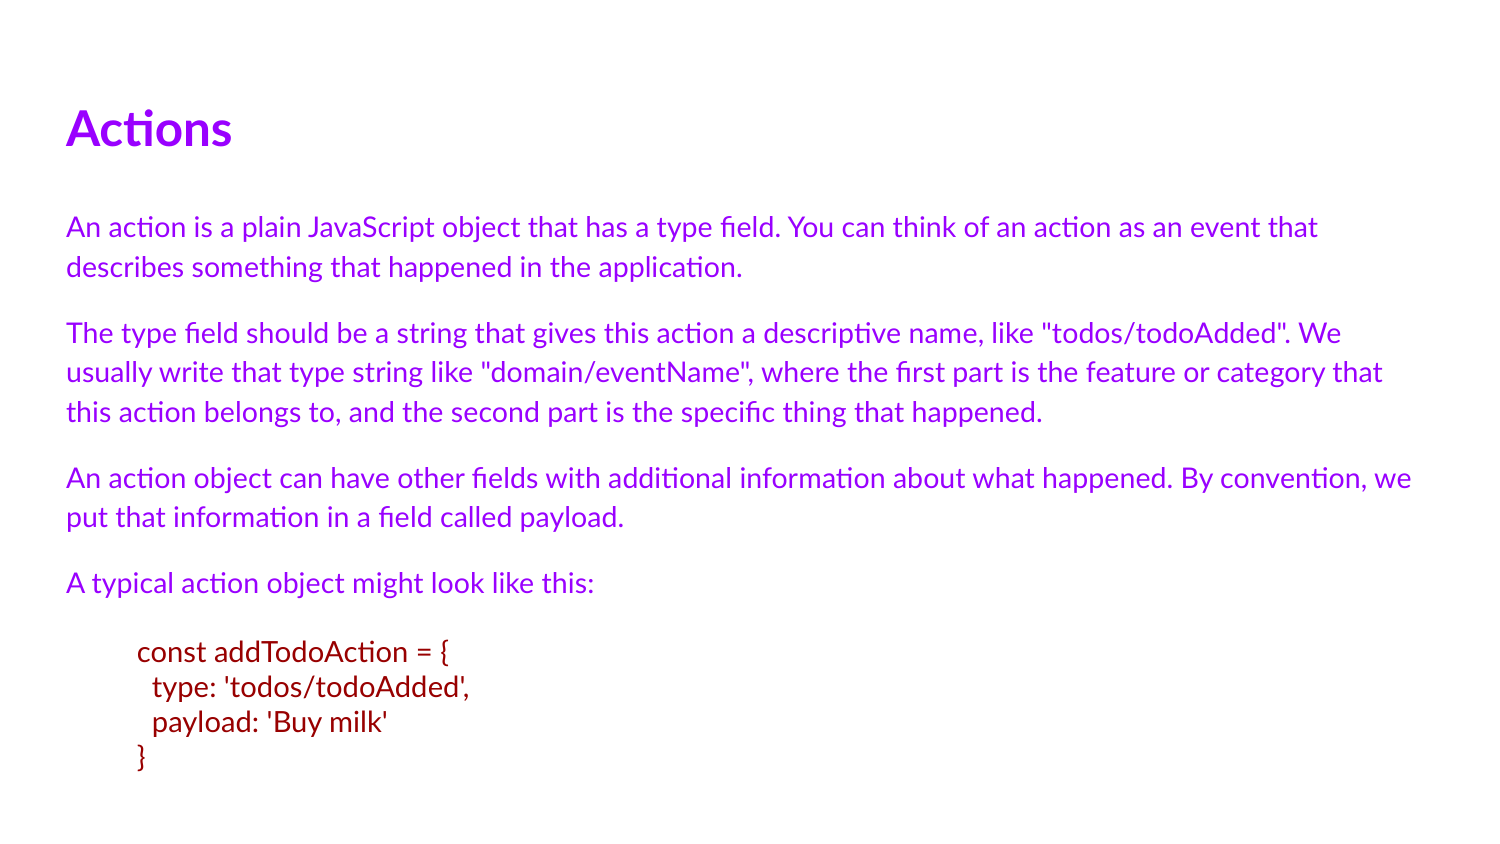

# Actions

An action is a plain JavaScript object that has a type field. You can think of an action as an event that describes something that happened in the application.
The type field should be a string that gives this action a descriptive name, like "todos/todoAdded". We usually write that type string like "domain/eventName", where the first part is the feature or category that this action belongs to, and the second part is the specific thing that happened.
An action object can have other fields with additional information about what happened. By convention, we put that information in a field called payload.
A typical action object might look like this:
const addTodoAction = {
  type: 'todos/todoAdded',
  payload: 'Buy milk'
}